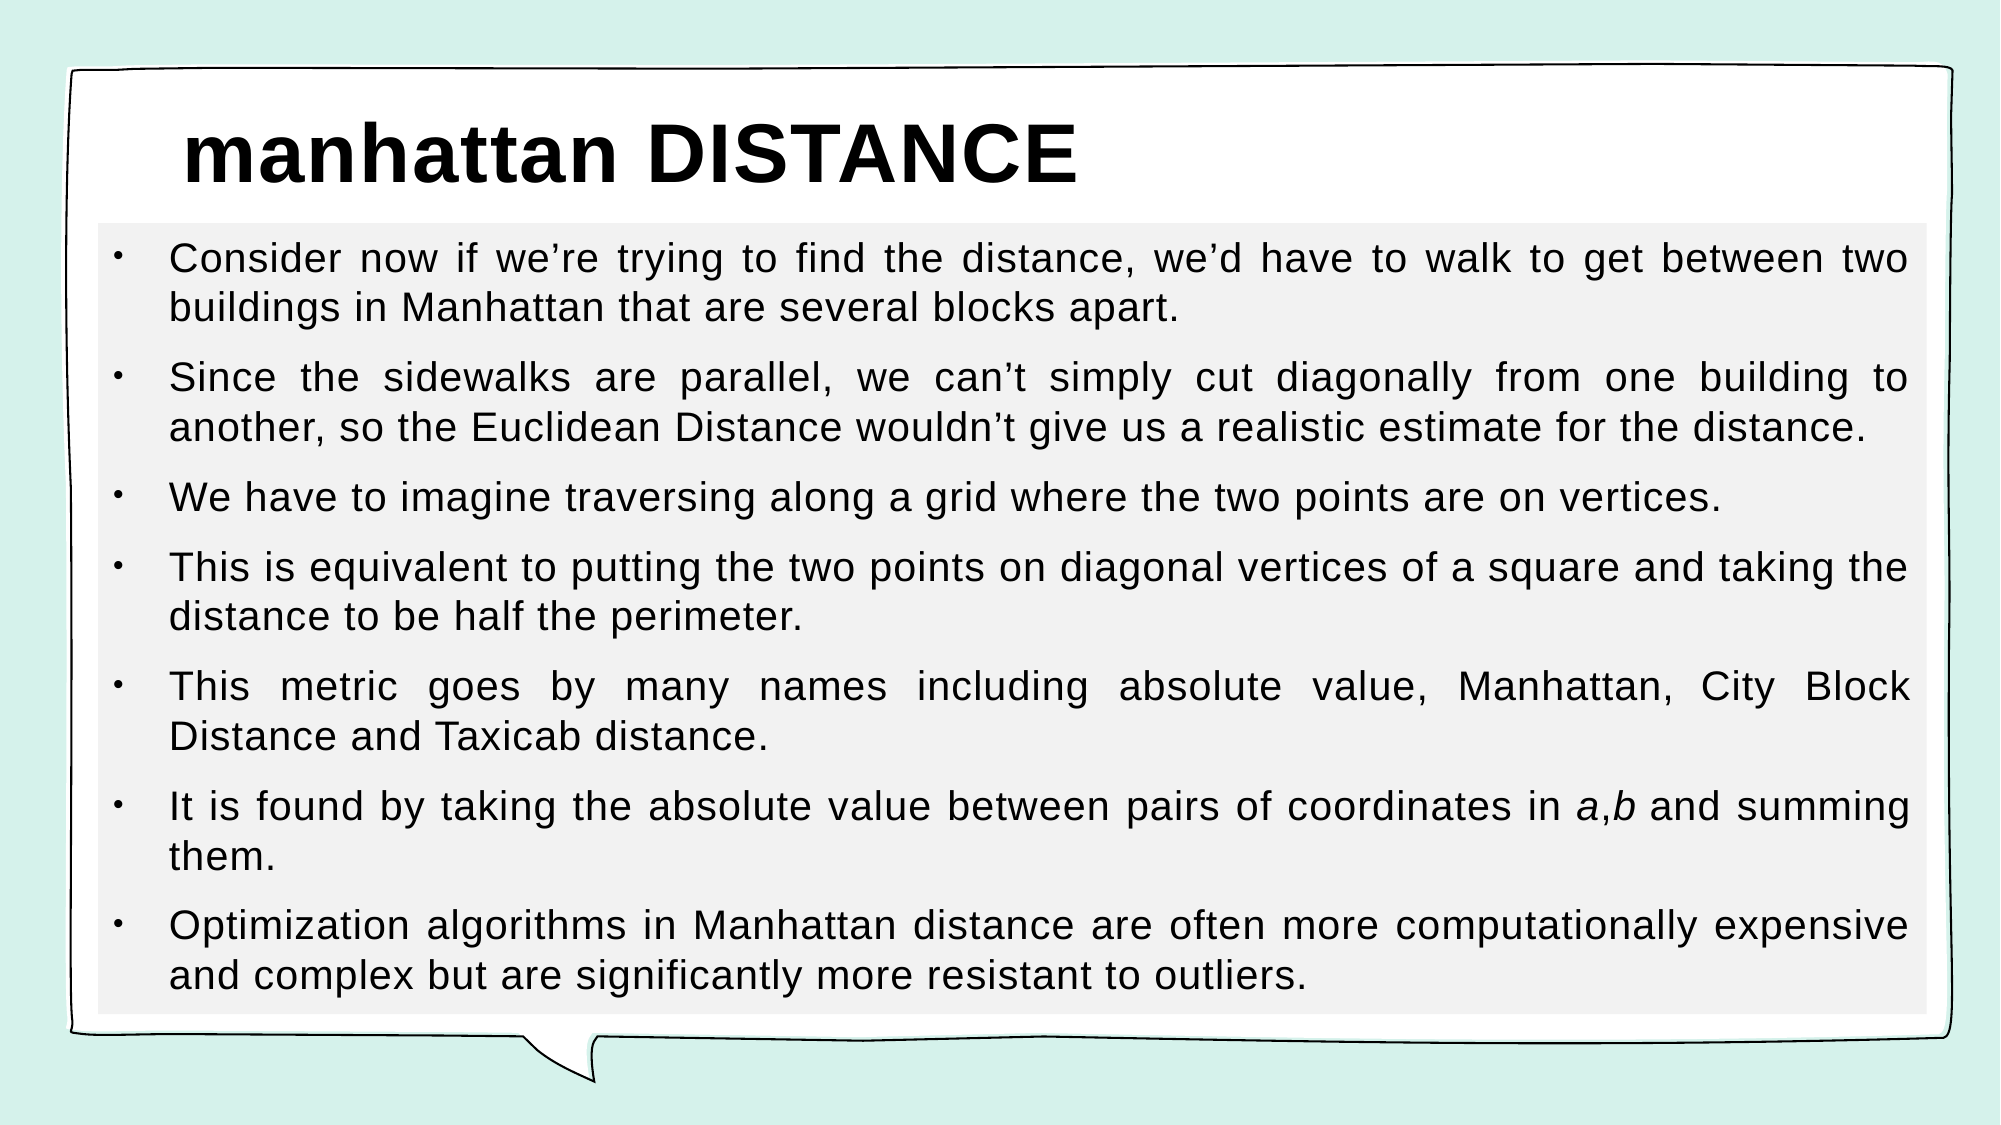

# manhattan DISTANCE
Consider now if we’re trying to find the distance, we’d have to walk to get between two buildings in Manhattan that are several blocks apart.
Since the sidewalks are parallel, we can’t simply cut diagonally from one building to another, so the Euclidean Distance wouldn’t give us a realistic estimate for the distance.
We have to imagine traversing along a grid where the two points are on vertices.
This is equivalent to putting the two points on diagonal vertices of a square and taking the distance to be half the perimeter.
This metric goes by many names including absolute value, Manhattan, City Block Distance and Taxicab distance.
It is found by taking the absolute value between pairs of coordinates in a,b and summing them.
Optimization algorithms in Manhattan distance are often more computationally expensive and complex but are significantly more resistant to outliers.